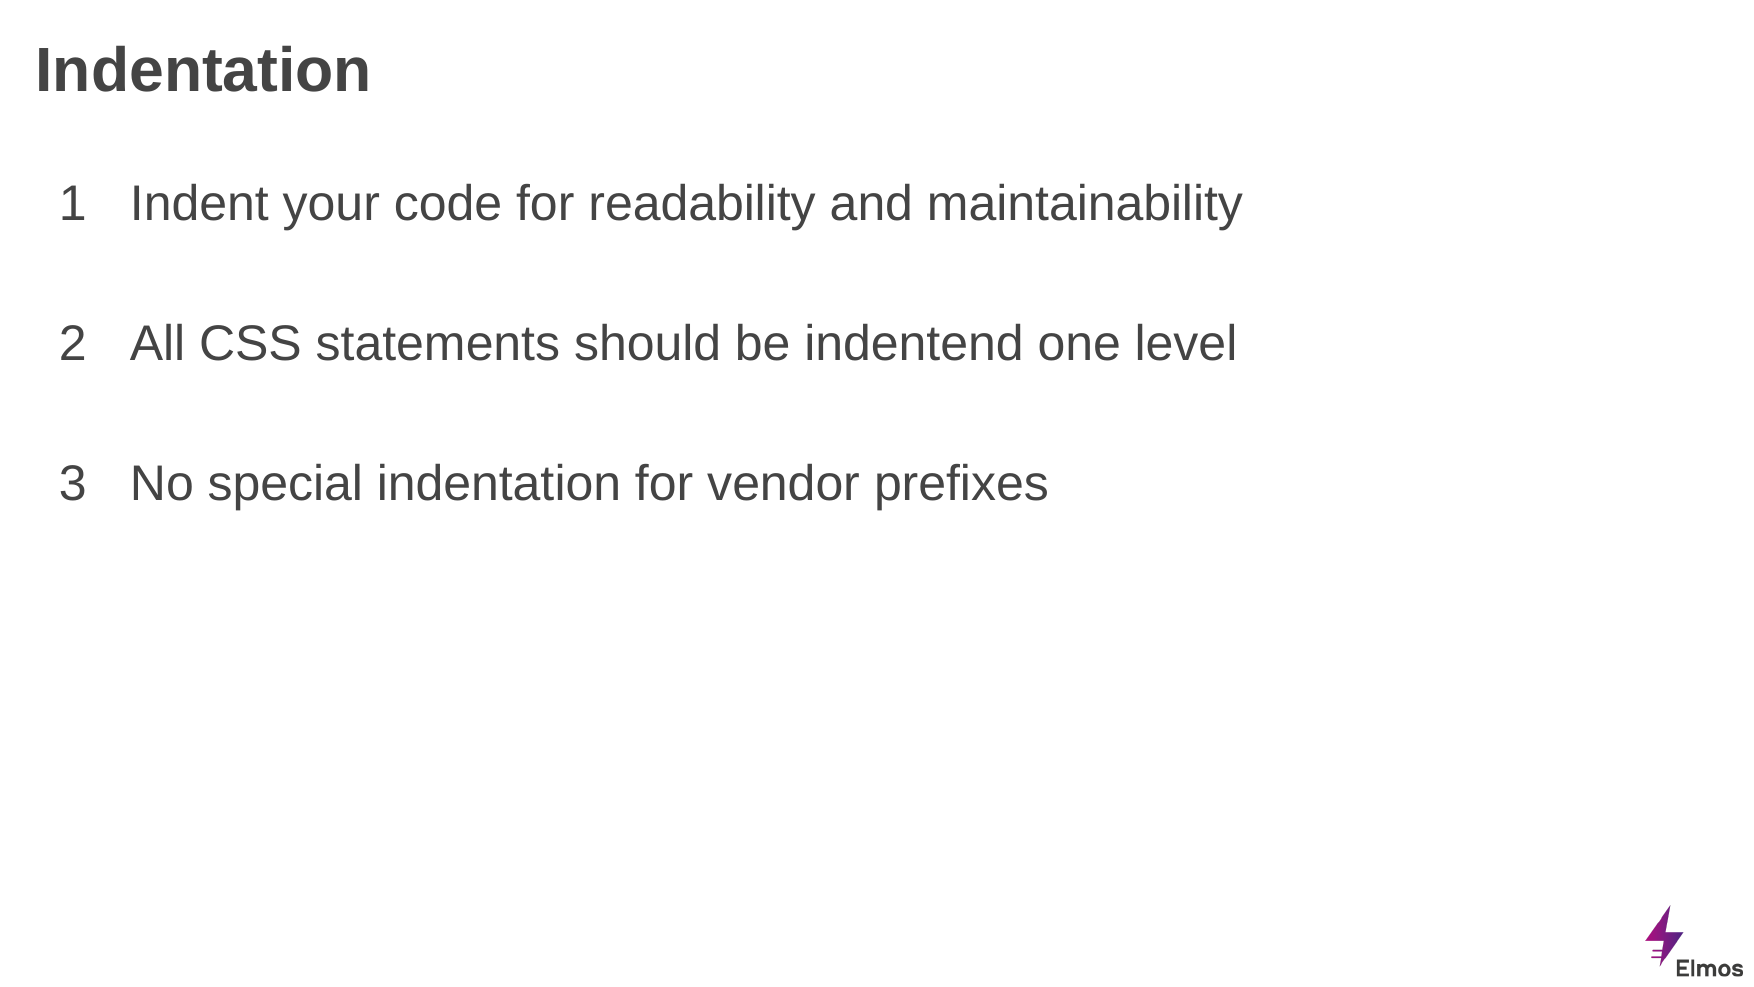

# Indentation
Indent your code for readability and maintainability

All CSS statements should be indentend one level

No special indentation for vendor prefixes